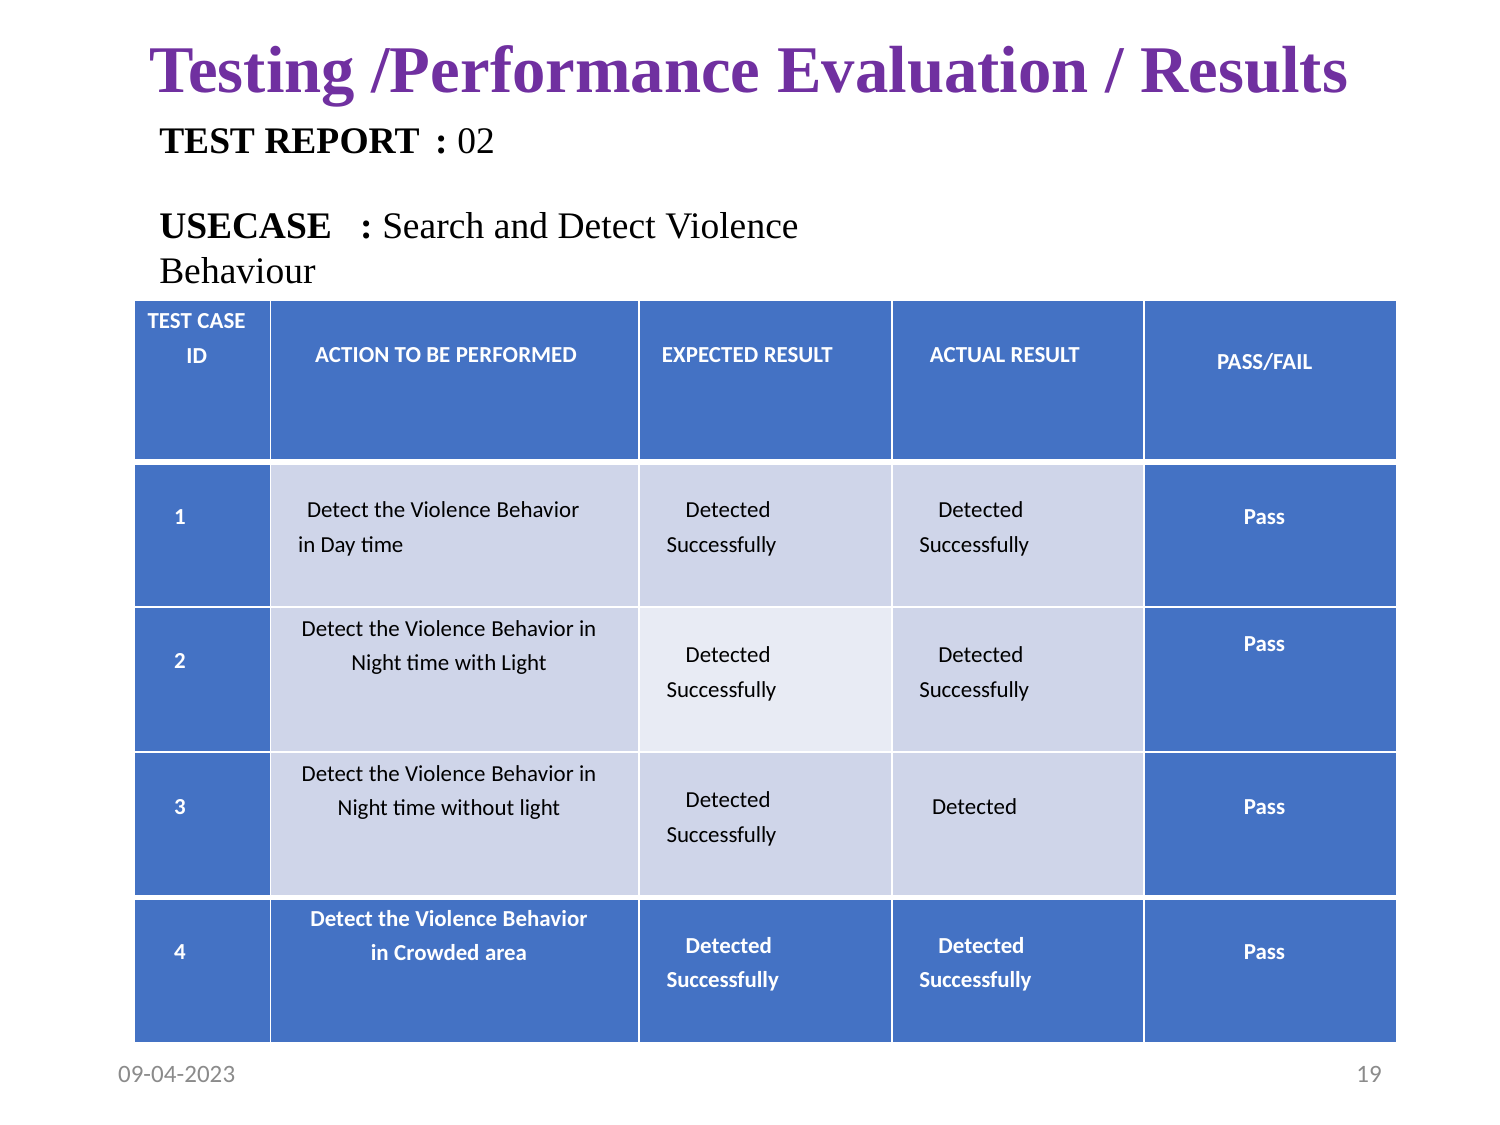

# Testing /Performance Evaluation / Results
TEST REPORT : 02

USECASE	: Search and Detect Violence Behaviour
| TEST CASE ID | ACTION TO BE PERFORMED | EXPECTED RESULT | ACTUAL RESULT | PASS/FAIL |
| --- | --- | --- | --- | --- |
| 1 | Detect the Violence Behavior in Day time | Detected Successfully | Detected Successfully | Pass |
| 2 | Detect the Violence Behavior in Night time with Light | Detected Successfully | Detected Successfully | Pass |
| 3 | Detect the Violence Behavior in Night time without light | Detected Successfully | Detected | Pass |
| 4 | Detect the Violence Behavior in Crowded area | Detected Successfully | Detected Successfully | Pass |
09-04-2023
19